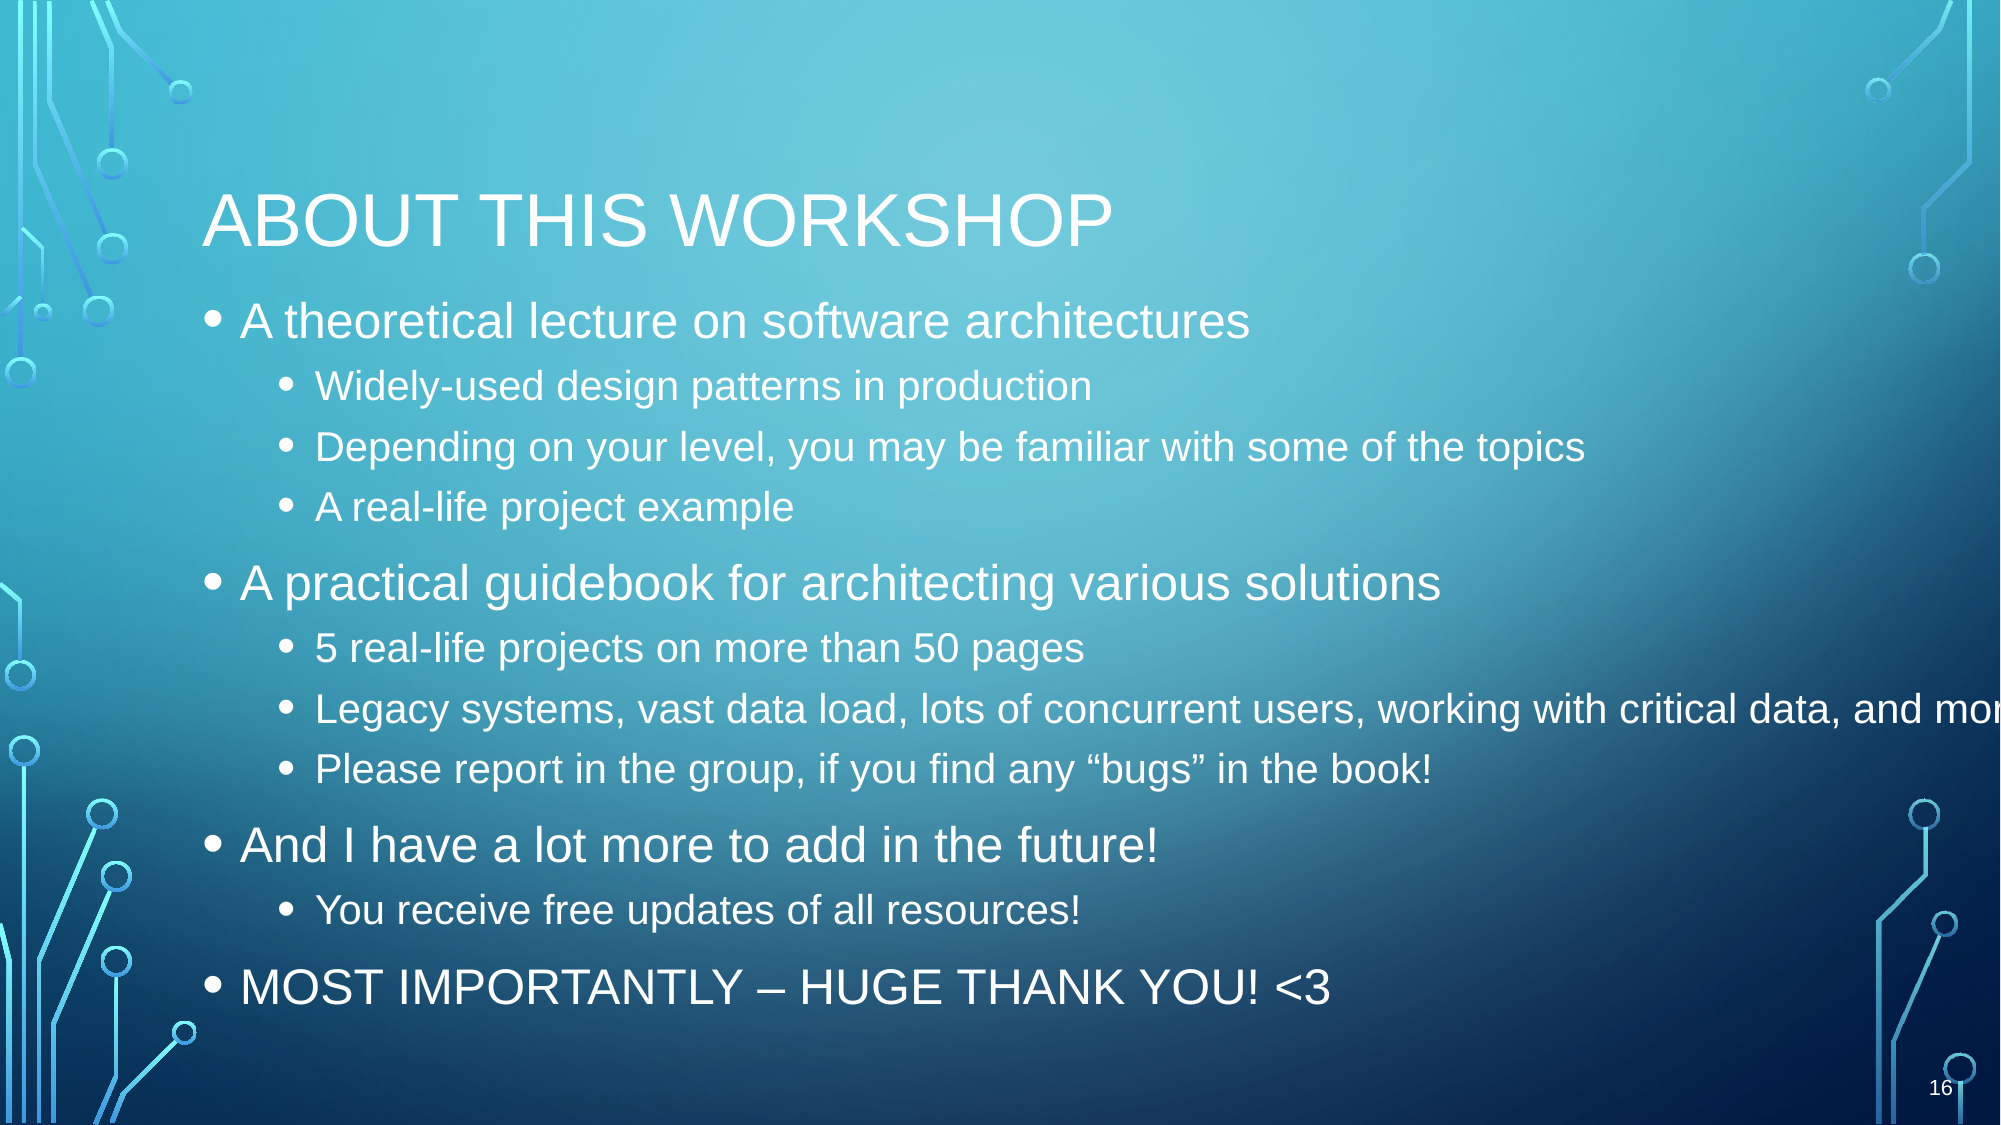

# About this workshop
A theoretical lecture on software architectures
Widely-used design patterns in production
Depending on your level, you may be familiar with some of the topics
A real-life project example
A practical guidebook for architecting various solutions
5 real-life projects on more than 50 pages
Legacy systems, vast data load, lots of concurrent users, working with critical data, and more
Please report in the group, if you find any “bugs” in the book!
And I have a lot more to add in the future!
You receive free updates of all resources!
MOST IMPORTANTLY – HUGE THANK YOU! <3

16